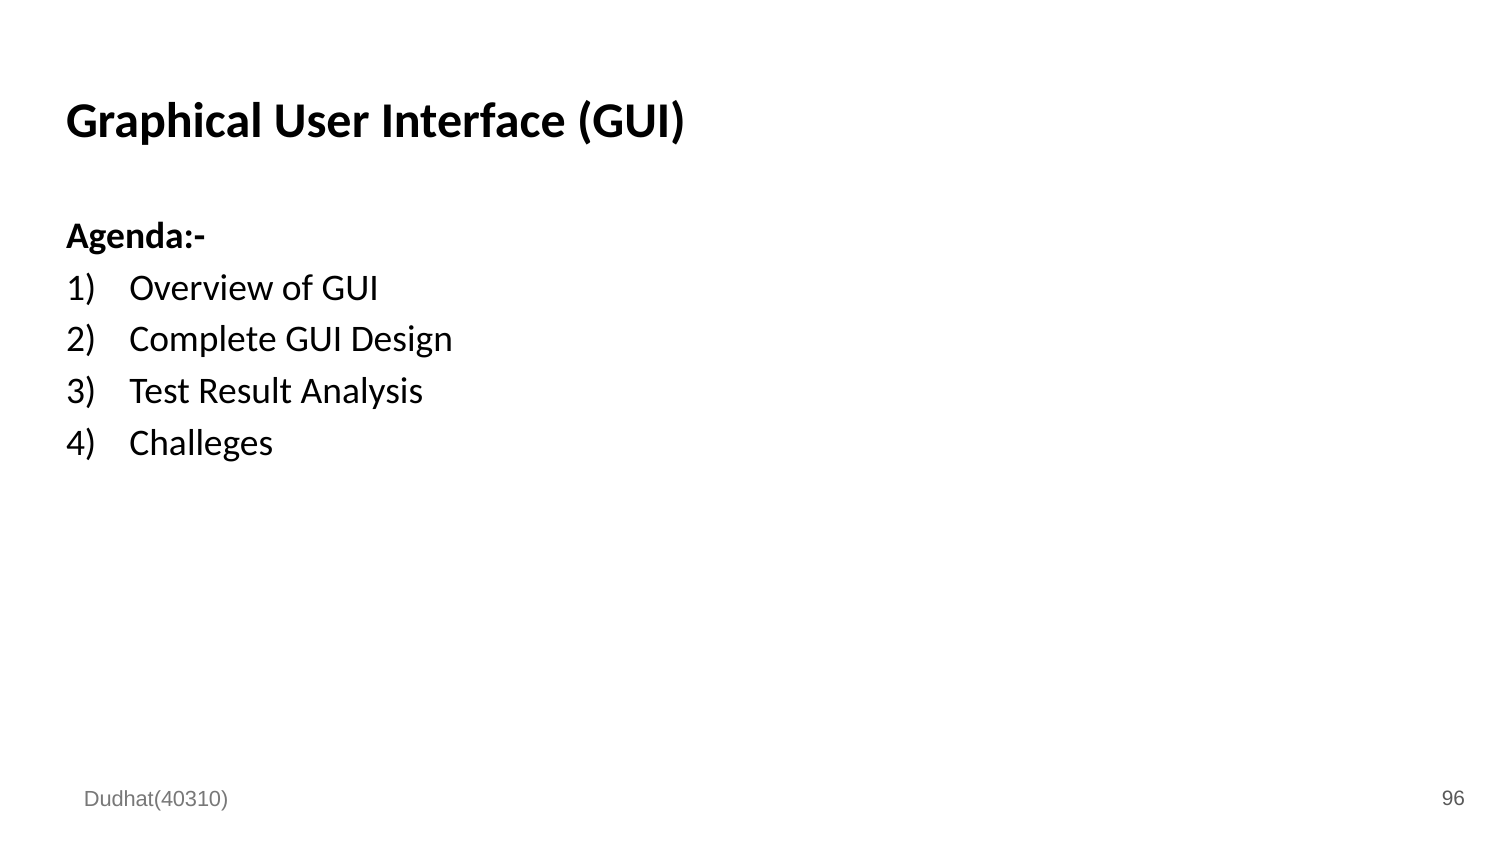

# Graphical User Interface (GUI)
Agenda:-
Overview of GUI
Complete GUI Design
Test Result Analysis
Challeges

96
Dudhat(40310)